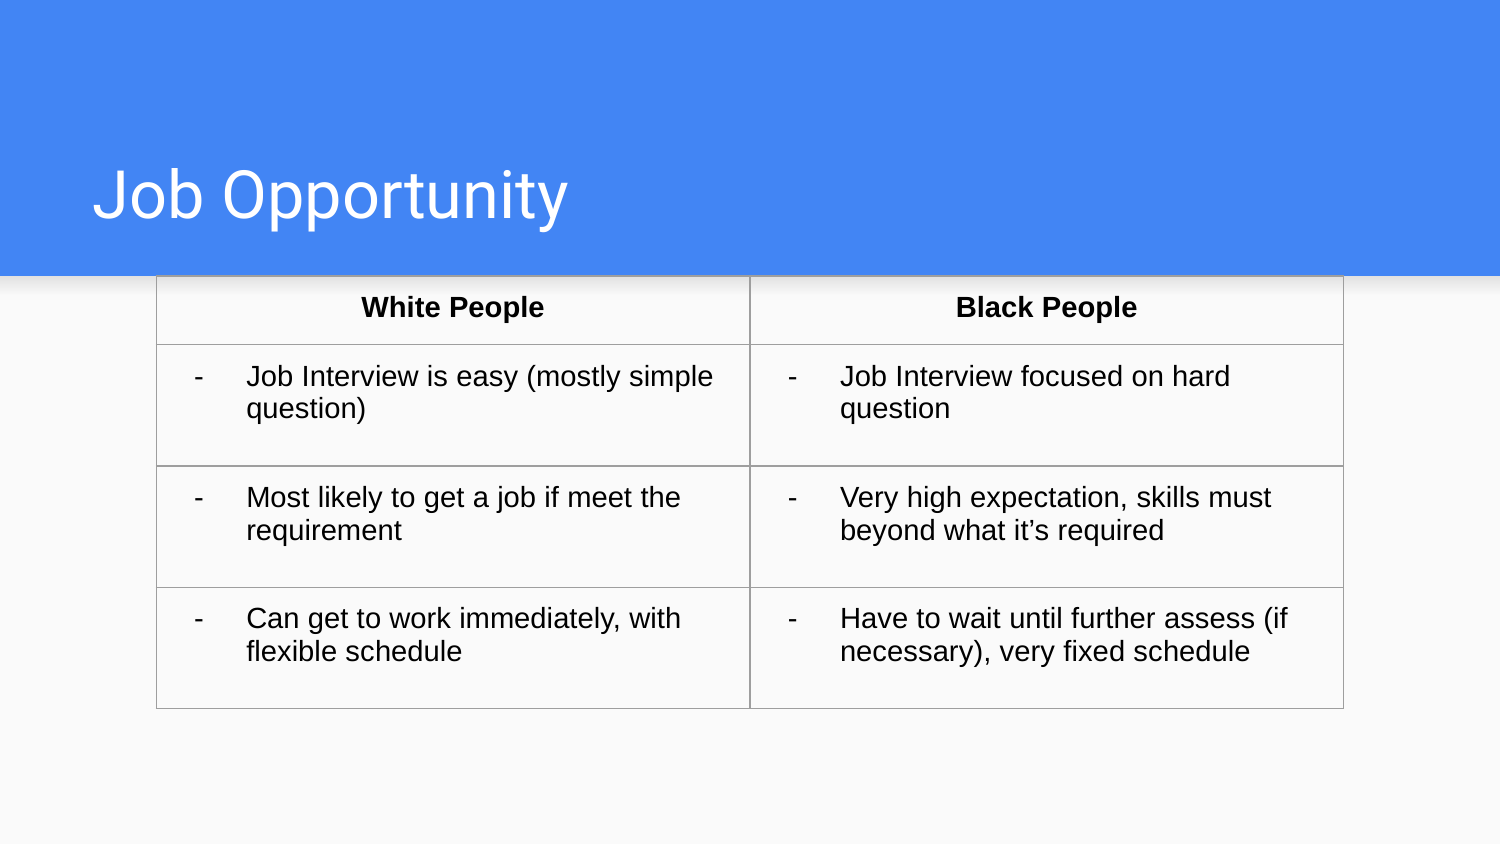

# Job Opportunity
| White People | Black People |
| --- | --- |
| Job Interview is easy (mostly simple question) | Job Interview focused on hard question |
| Most likely to get a job if meet the requirement | Very high expectation, skills must beyond what it’s required |
| Can get to work immediately, with flexible schedule | Have to wait until further assess (if necessary), very fixed schedule |